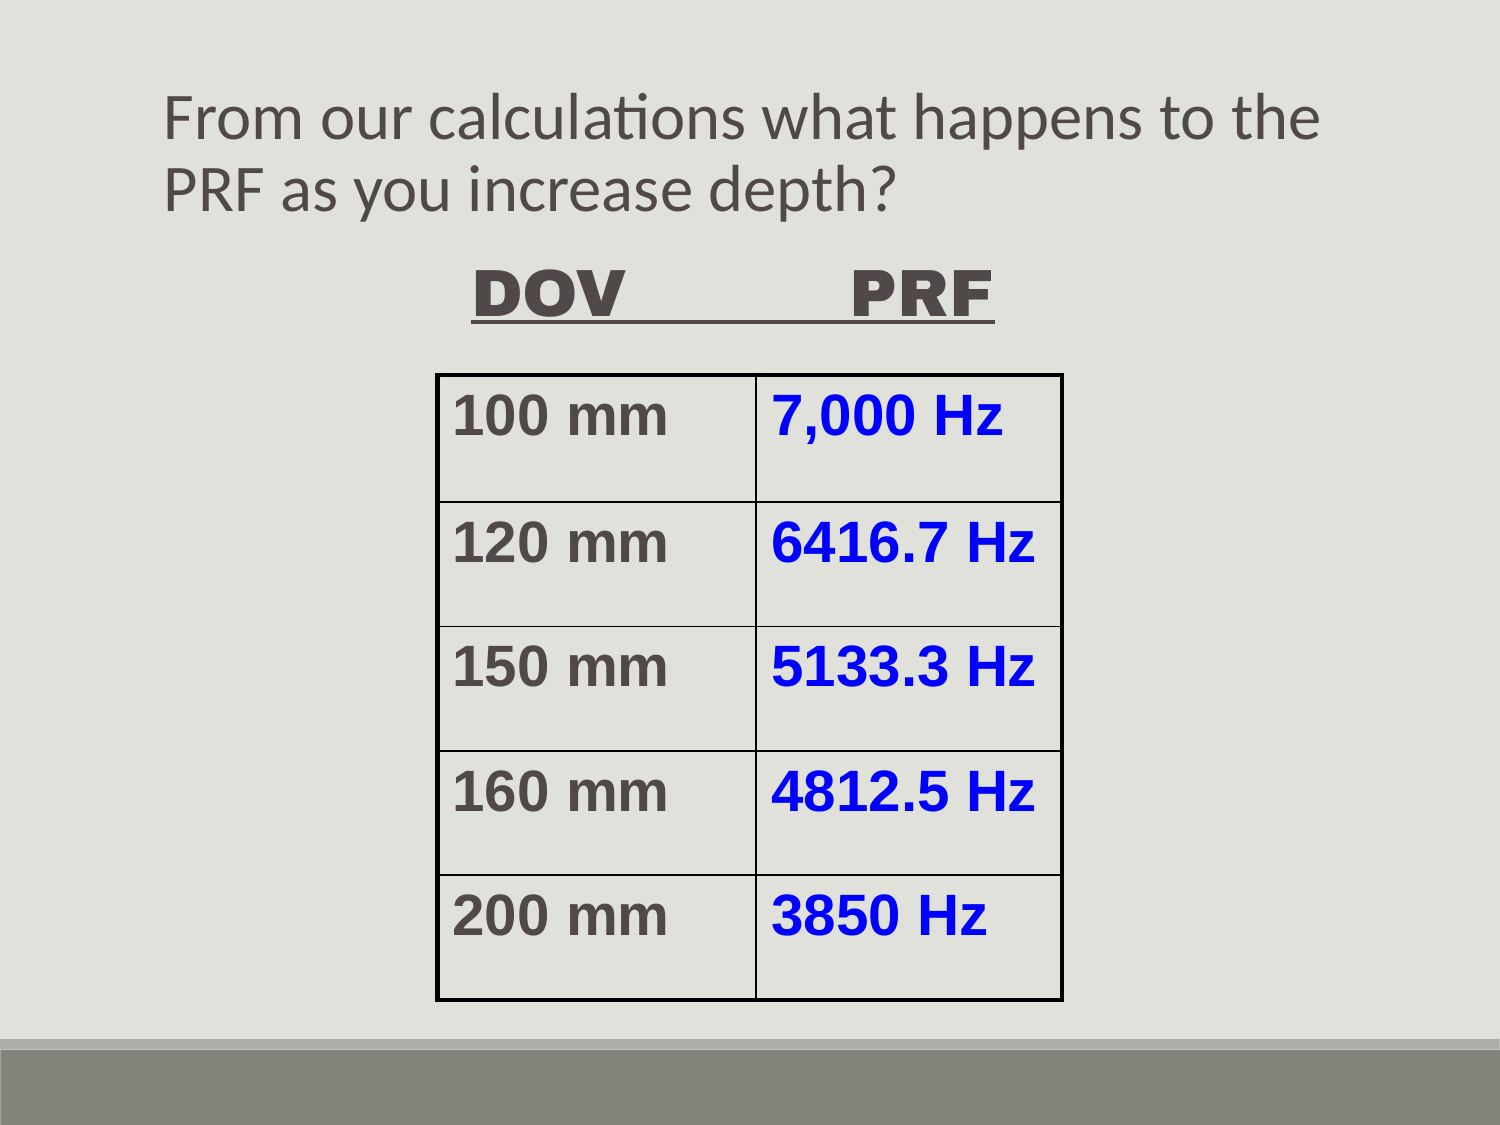

From our calculations what happens to the PRF as you increase depth?
DOV          PRF

| 100 mm | 7,000 Hz |
| --- | --- |
| 120 mm | 6416.7 Hz |
| 150 mm | 5133.3 Hz |
| 160 mm | 4812.5 Hz |
| 200 mm | 3850 Hz |